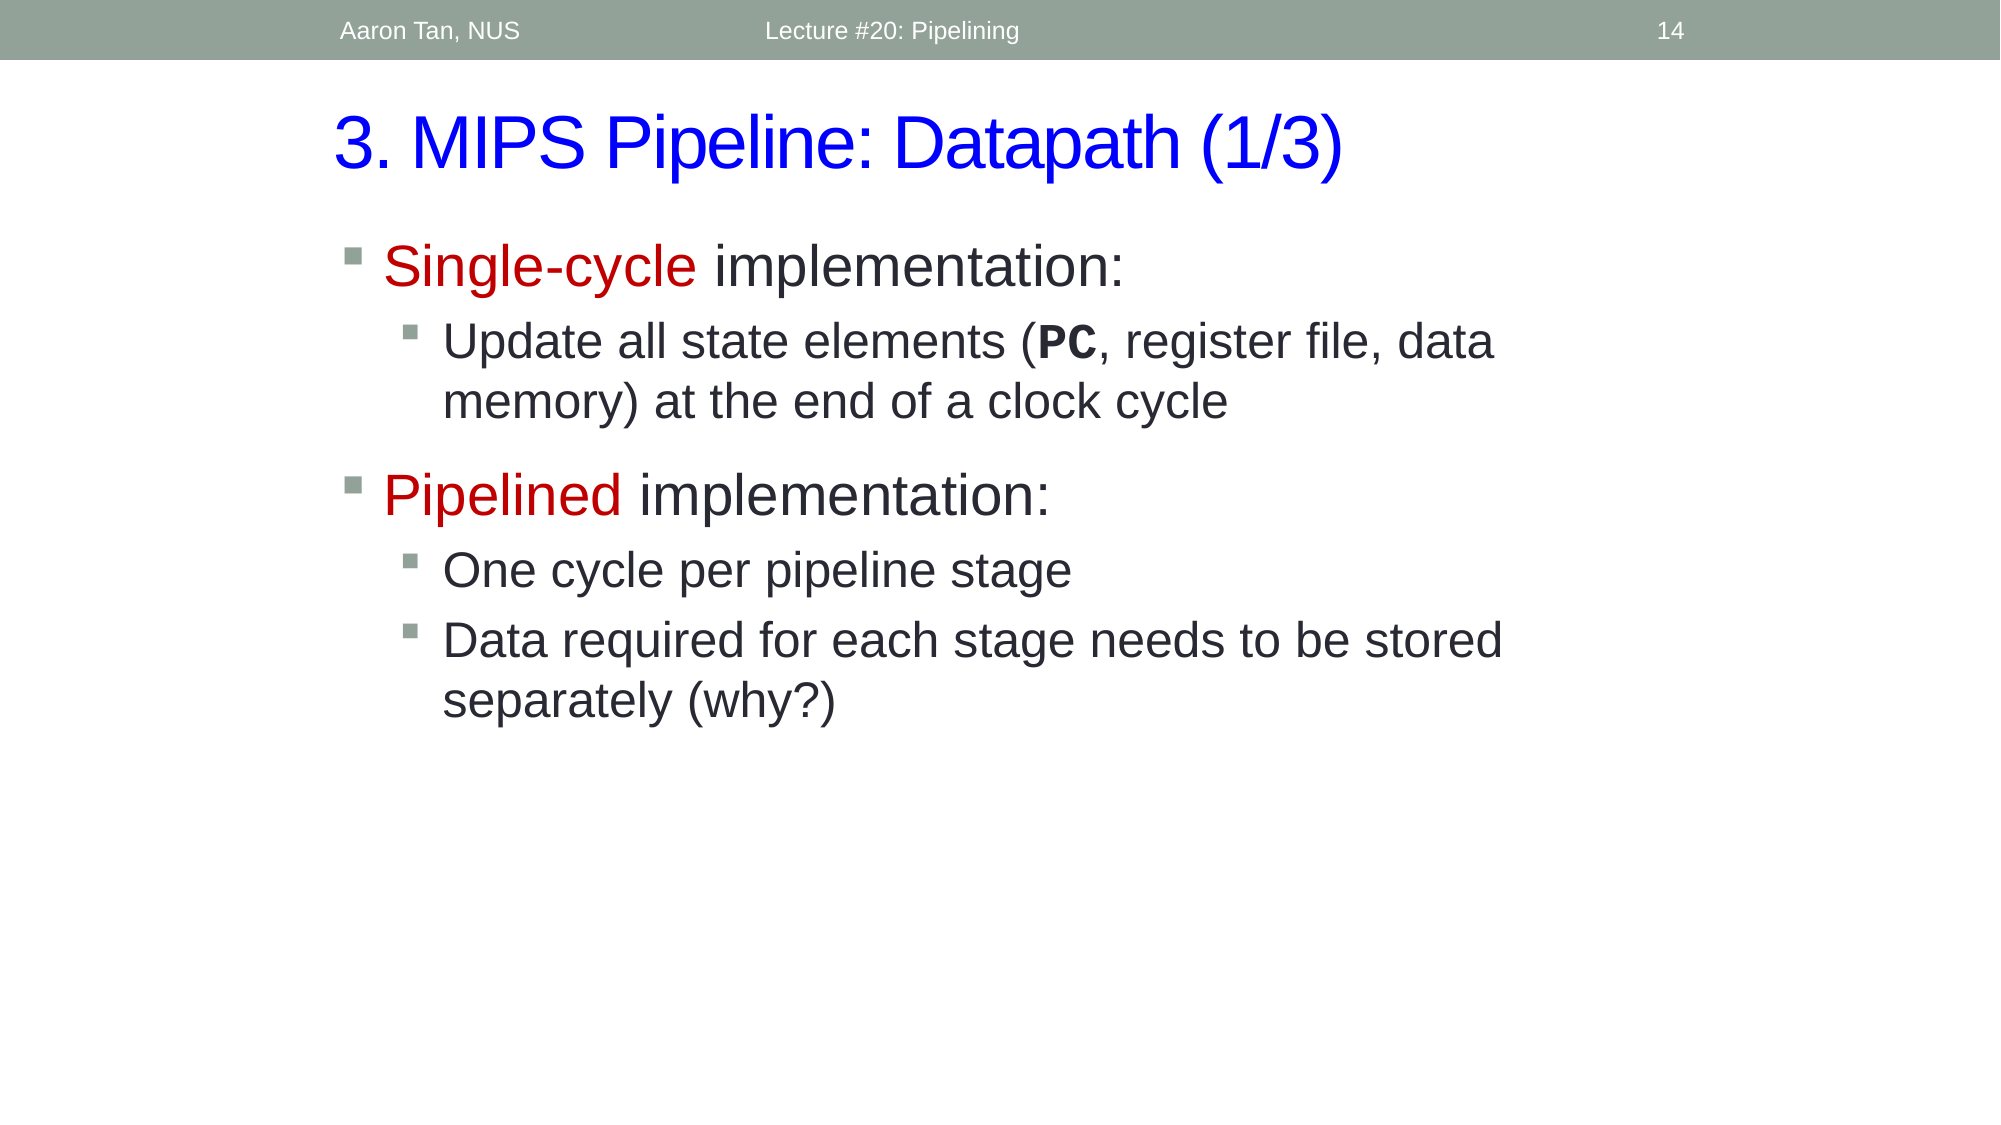

Aaron Tan, NUS
Lecture #20: Pipelining
14
# 3. MIPS Pipeline: Datapath (1/3)
Single-cycle implementation:
Update all state elements (PC, register file, data memory) at the end of a clock cycle
Pipelined implementation:
One cycle per pipeline stage
Data required for each stage needs to be stored separately (why?)